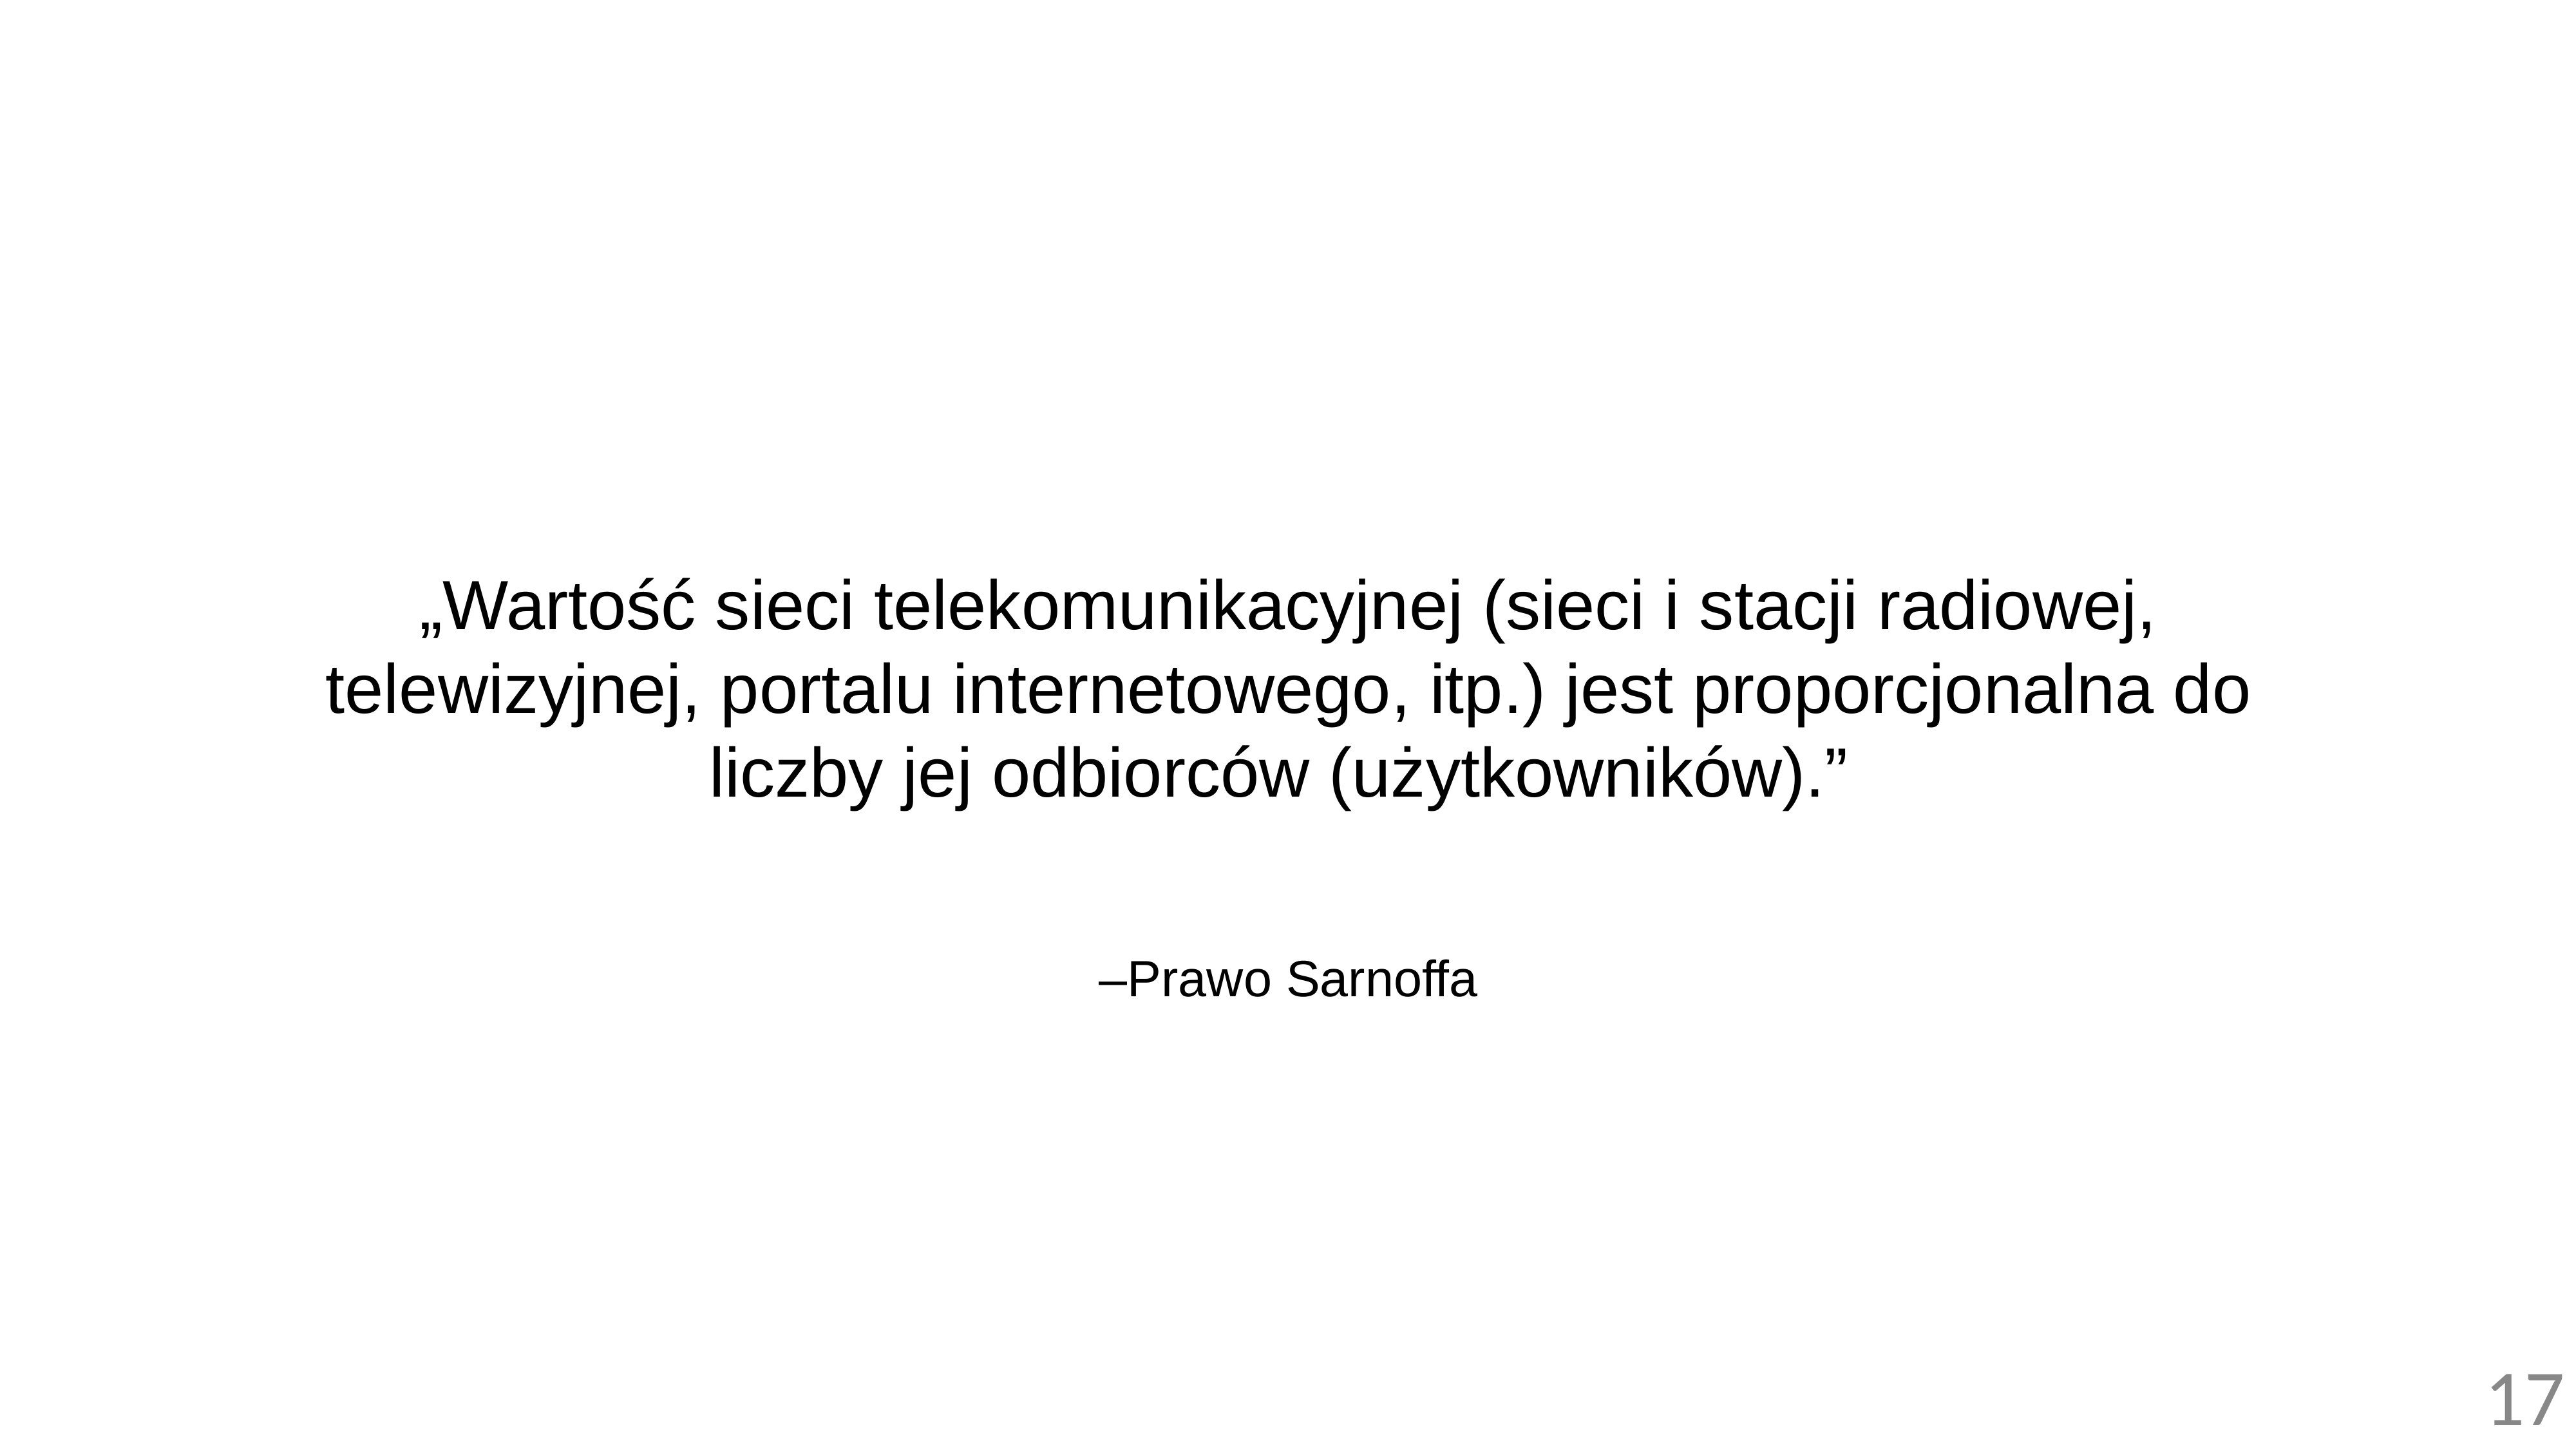

„Wartość sieci telekomunikacyjnej (sieci i stacji radiowej, telewizyjnej, portalu internetowego, itp.) jest proporcjonalna do liczby jej odbiorców (użytkowników).”
–Prawo Sarnoffa
17